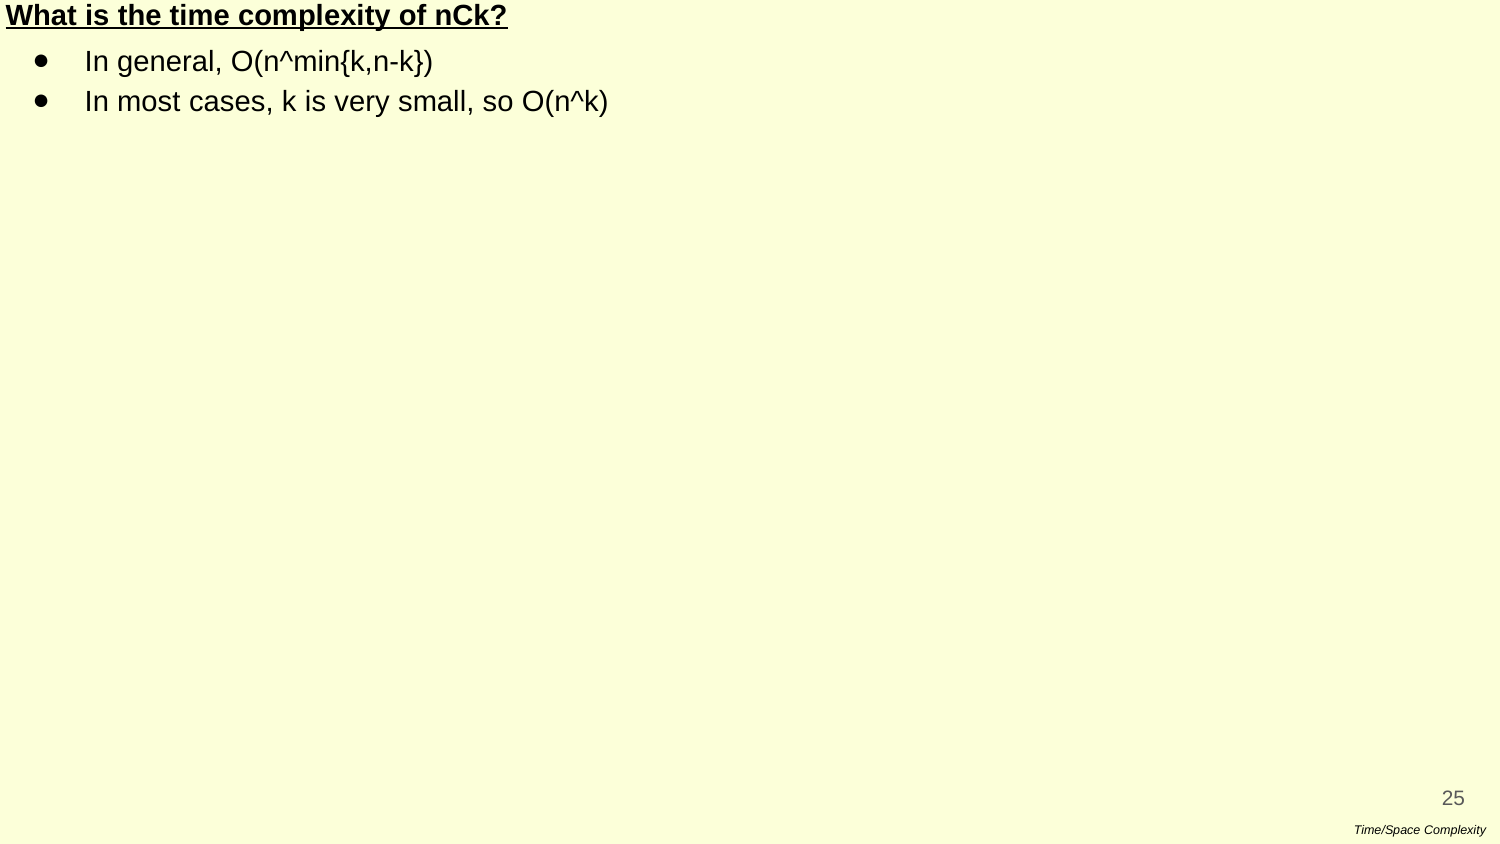

What is the time complexity of nCk?
In general, O(n^min{k,n-k})
In most cases, k is very small, so O(n^k)
25
Time/Space Complexity